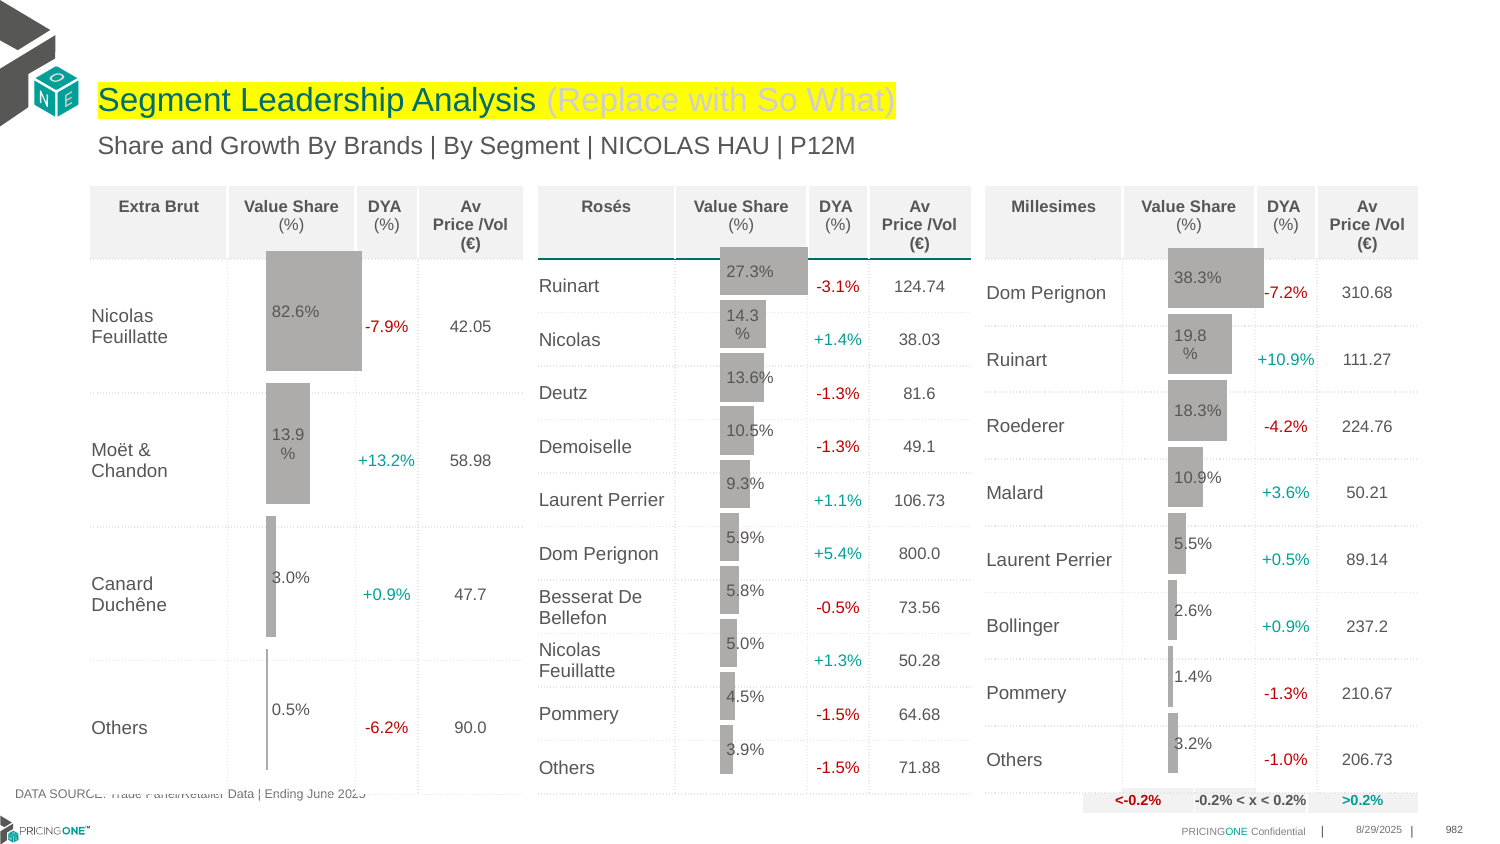

# Segment Leadership Analysis (Replace with So What)
Share and Growth By Brands | By Segment | NICOLAS HAU | P12M
| Rosés | Value Share (%) | DYA (%) | Av Price /Vol (€) |
| --- | --- | --- | --- |
| Ruinart |  | -3.1% | 124.74 |
| Nicolas |  | +1.4% | 38.03 |
| Deutz |  | -1.3% | 81.6 |
| Demoiselle |  | -1.3% | 49.1 |
| Laurent Perrier |  | +1.1% | 106.73 |
| Dom Perignon |  | +5.4% | 800.0 |
| Besserat De Bellefon |  | -0.5% | 73.56 |
| Nicolas Feuillatte |  | +1.3% | 50.28 |
| Pommery |  | -1.5% | 64.68 |
| Others |  | -1.5% | 71.88 |
| Extra Brut | Value Share (%) | DYA (%) | Av Price /Vol (€) |
| --- | --- | --- | --- |
| Nicolas Feuillatte |  | -7.9% | 42.05 |
| Moët & Chandon |  | +13.2% | 58.98 |
| Canard Duchêne |  | +0.9% | 47.7 |
| Others |  | -6.2% | 90.0 |
| Millesimes | Value Share (%) | DYA (%) | Av Price /Vol (€) |
| --- | --- | --- | --- |
| Dom Perignon |  | -7.2% | 310.68 |
| Ruinart |  | +10.9% | 111.27 |
| Roederer |  | -4.2% | 224.76 |
| Malard |  | +3.6% | 50.21 |
| Laurent Perrier |  | +0.5% | 89.14 |
| Bollinger |  | +0.9% | 237.2 |
| Pommery |  | -1.3% | 210.67 |
| Others |  | -1.0% | 206.73 |

### Chart

| Category | Extra Brut | NICOLAS HAU |
|---|---|
| None | 0.8259883254488616 |

### Chart

| Category | Rosés | NICOLAS HAU |
|---|---|
| None | 0.2729172777940745 |

### Chart

| Category | Millesimes | NICOLAS HAU |
|---|---|
| None | 0.38276901414648096 |
DATA SOURCE: Trade Panel/Retailer Data | Ending June 2025
| <-0.2% | -0.2% < x < 0.2% | >0.2% |
| --- | --- | --- |

8/29/2025
982